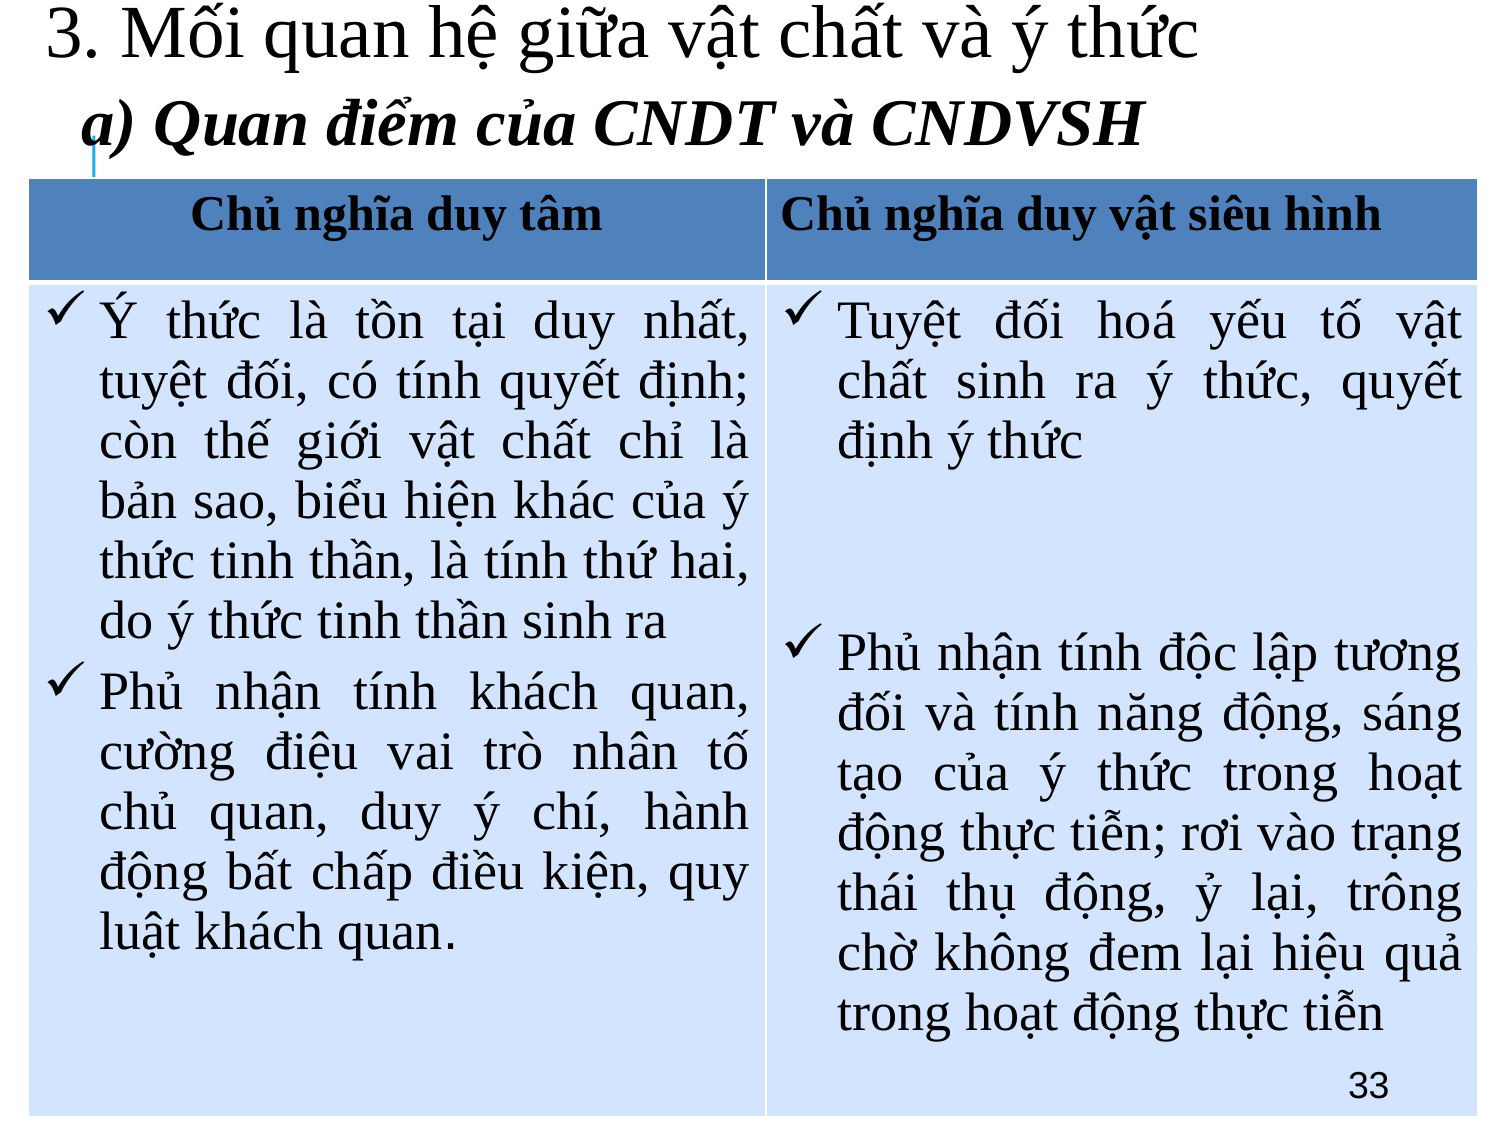

# 3. Mối quan hệ giữa vật chất và ý thức
a) Quan điểm của CNDT và CNDVSH
| Chủ nghĩa duy tâm | Chủ nghĩa duy vật siêu hình |
| --- | --- |
| Ý thức là tồn tại duy nhất, tuyệt đối, có tính quyết định; còn thế giới vật chất chỉ là bản sao, biểu hiện khác của ý thức tinh thần, là tính thứ hai, do ý thức tinh thần sinh ra Phủ nhận tính khách quan, cường điệu vai trò nhân tố chủ quan, duy ý chí, hành động bất chấp điều kiện, quy luật khách quan. | Tuyệt đối hoá yếu tố vật chất sinh ra ý thức, quyết định ý thức Phủ nhận tính độc lập tương đối và tính năng động, sáng tạo của ý thức trong hoạt động thực tiễn; rơi vào trạng thái thụ động, ỷ lại, trông chờ không đem lại hiệu quả trong hoạt động thực tiễn |
33